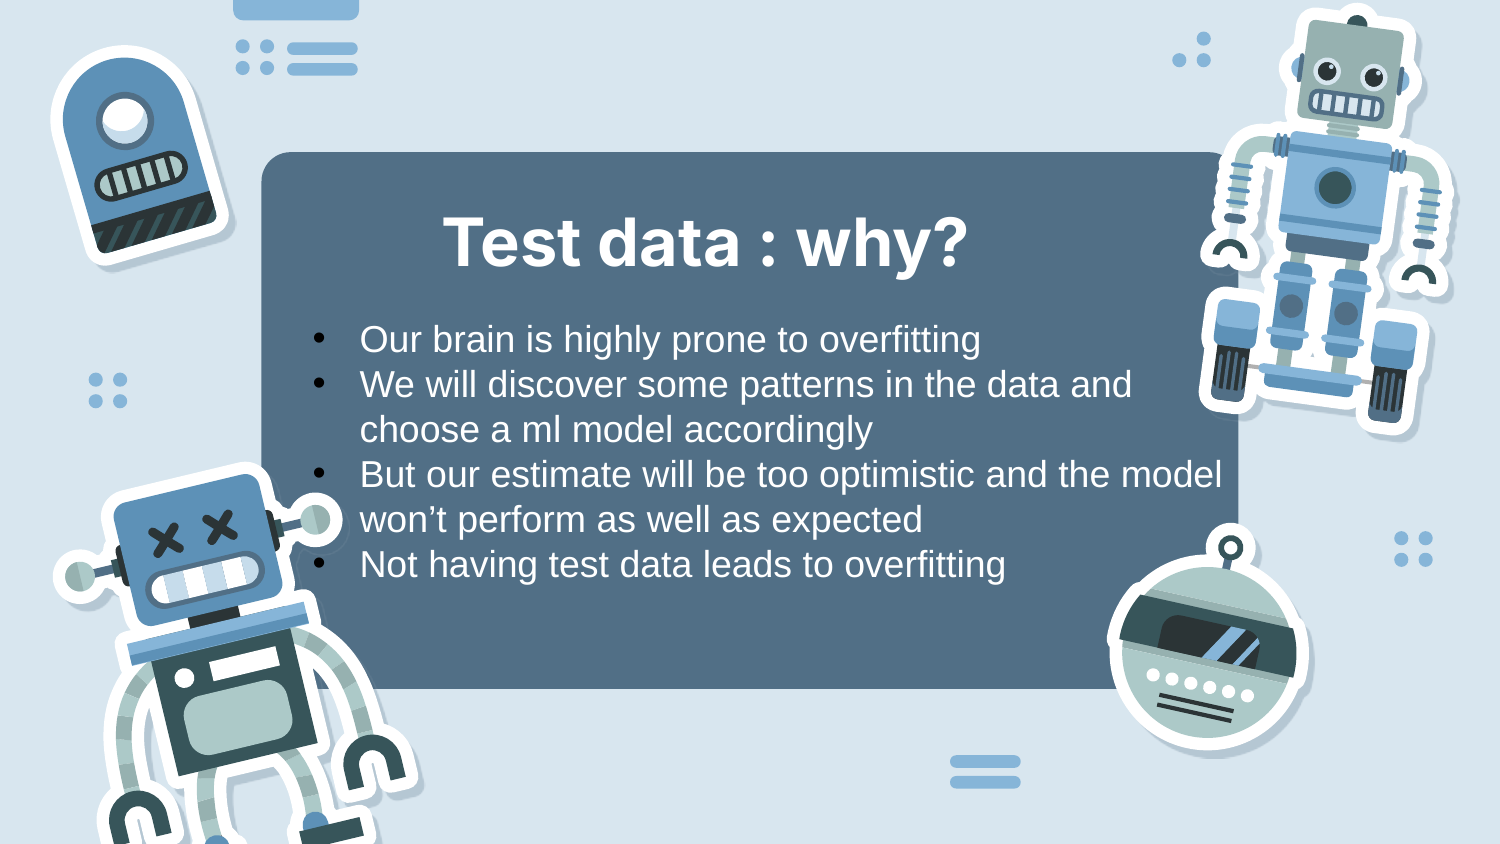

# Test data : why?
Our brain is highly prone to overfitting
We will discover some patterns in the data and choose a ml model accordingly
But our estimate will be too optimistic and the model won’t perform as well as expected
Not having test data leads to overfitting